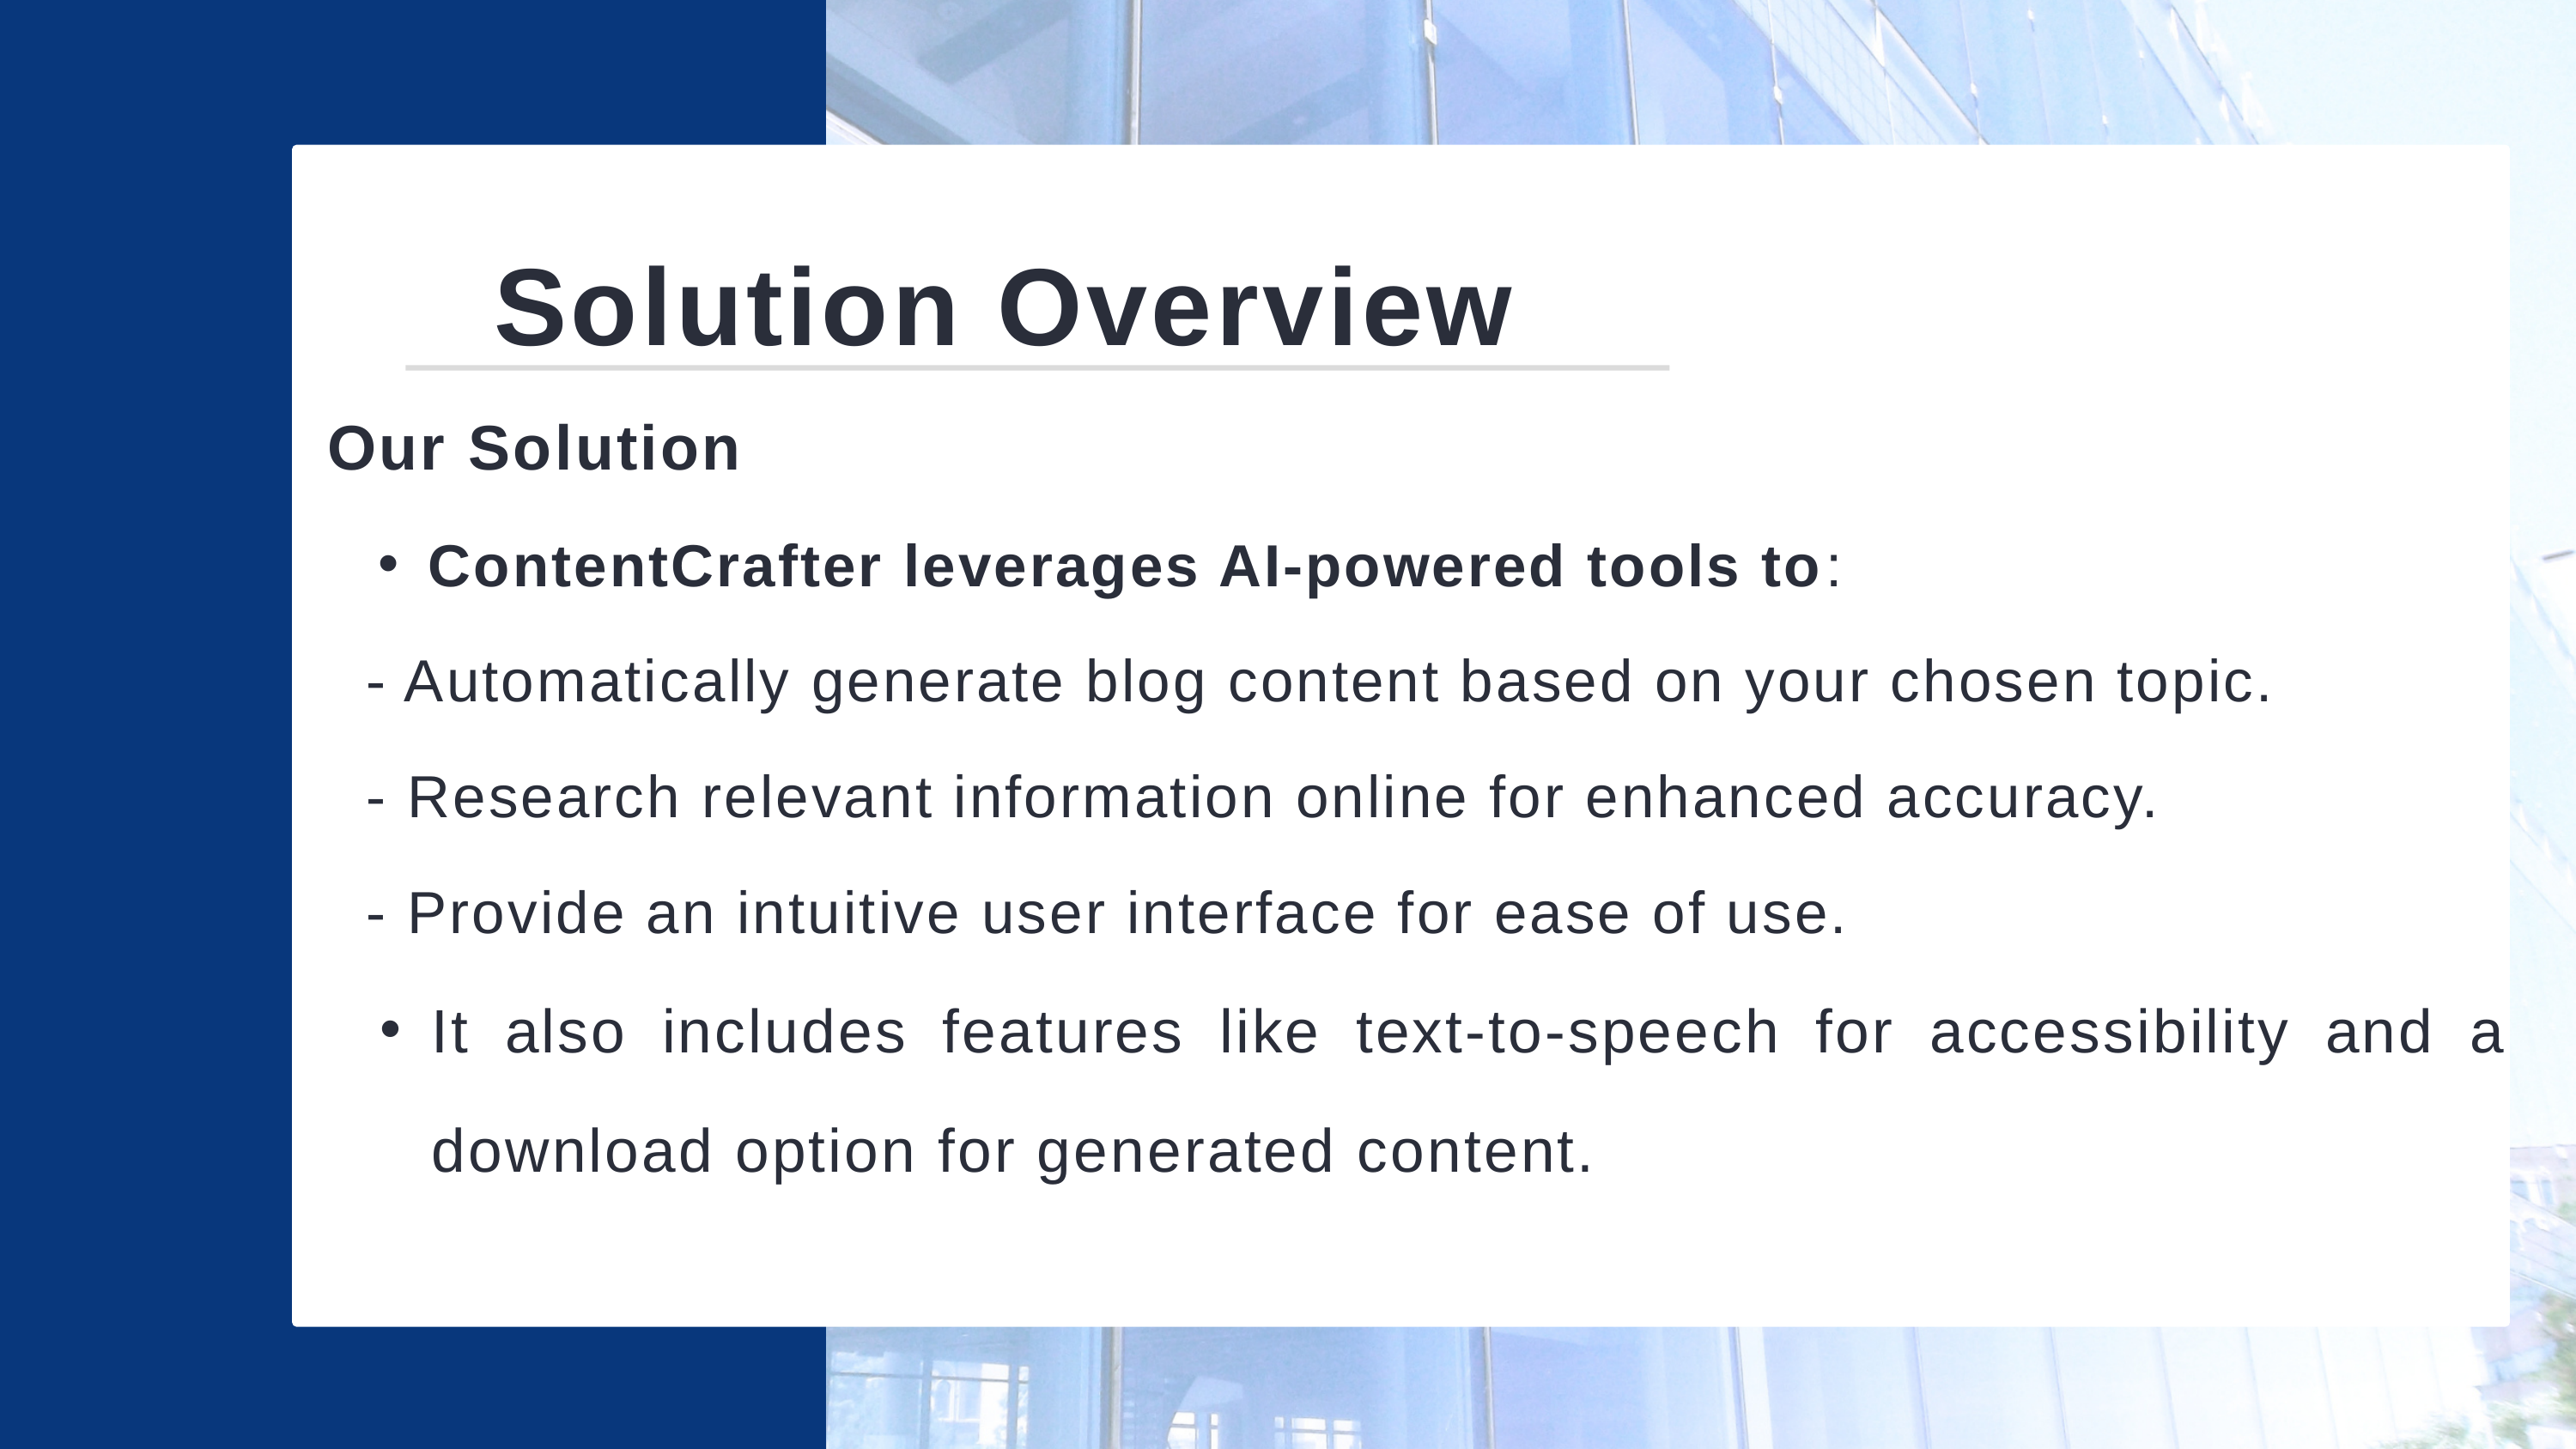

Solution Overview

Our Solution
ContentCrafter leverages AI-powered tools to:
  - Automatically generate blog content based on your chosen topic.
  - Research relevant information online for enhanced accuracy.
  - Provide an intuitive user interface for ease of use.
It also includes features like text-to-speech for accessibility and a download option for generated content.